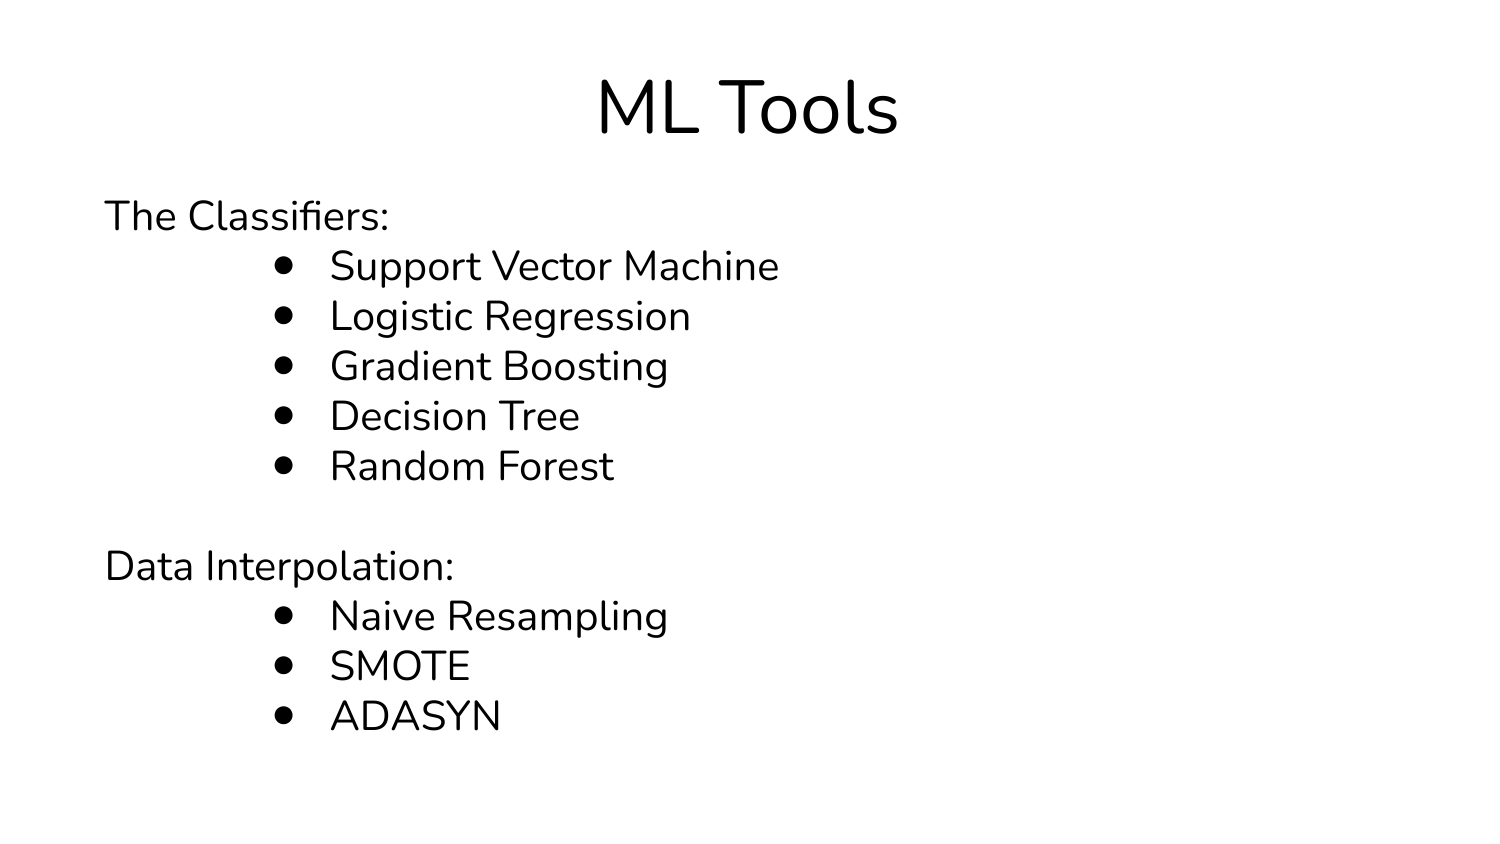

ML Tools
The Classifiers:
Support Vector Machine
Logistic Regression
Gradient Boosting
Decision Tree
Random Forest

Data Interpolation:
Naive Resampling
SMOTE
ADASYN